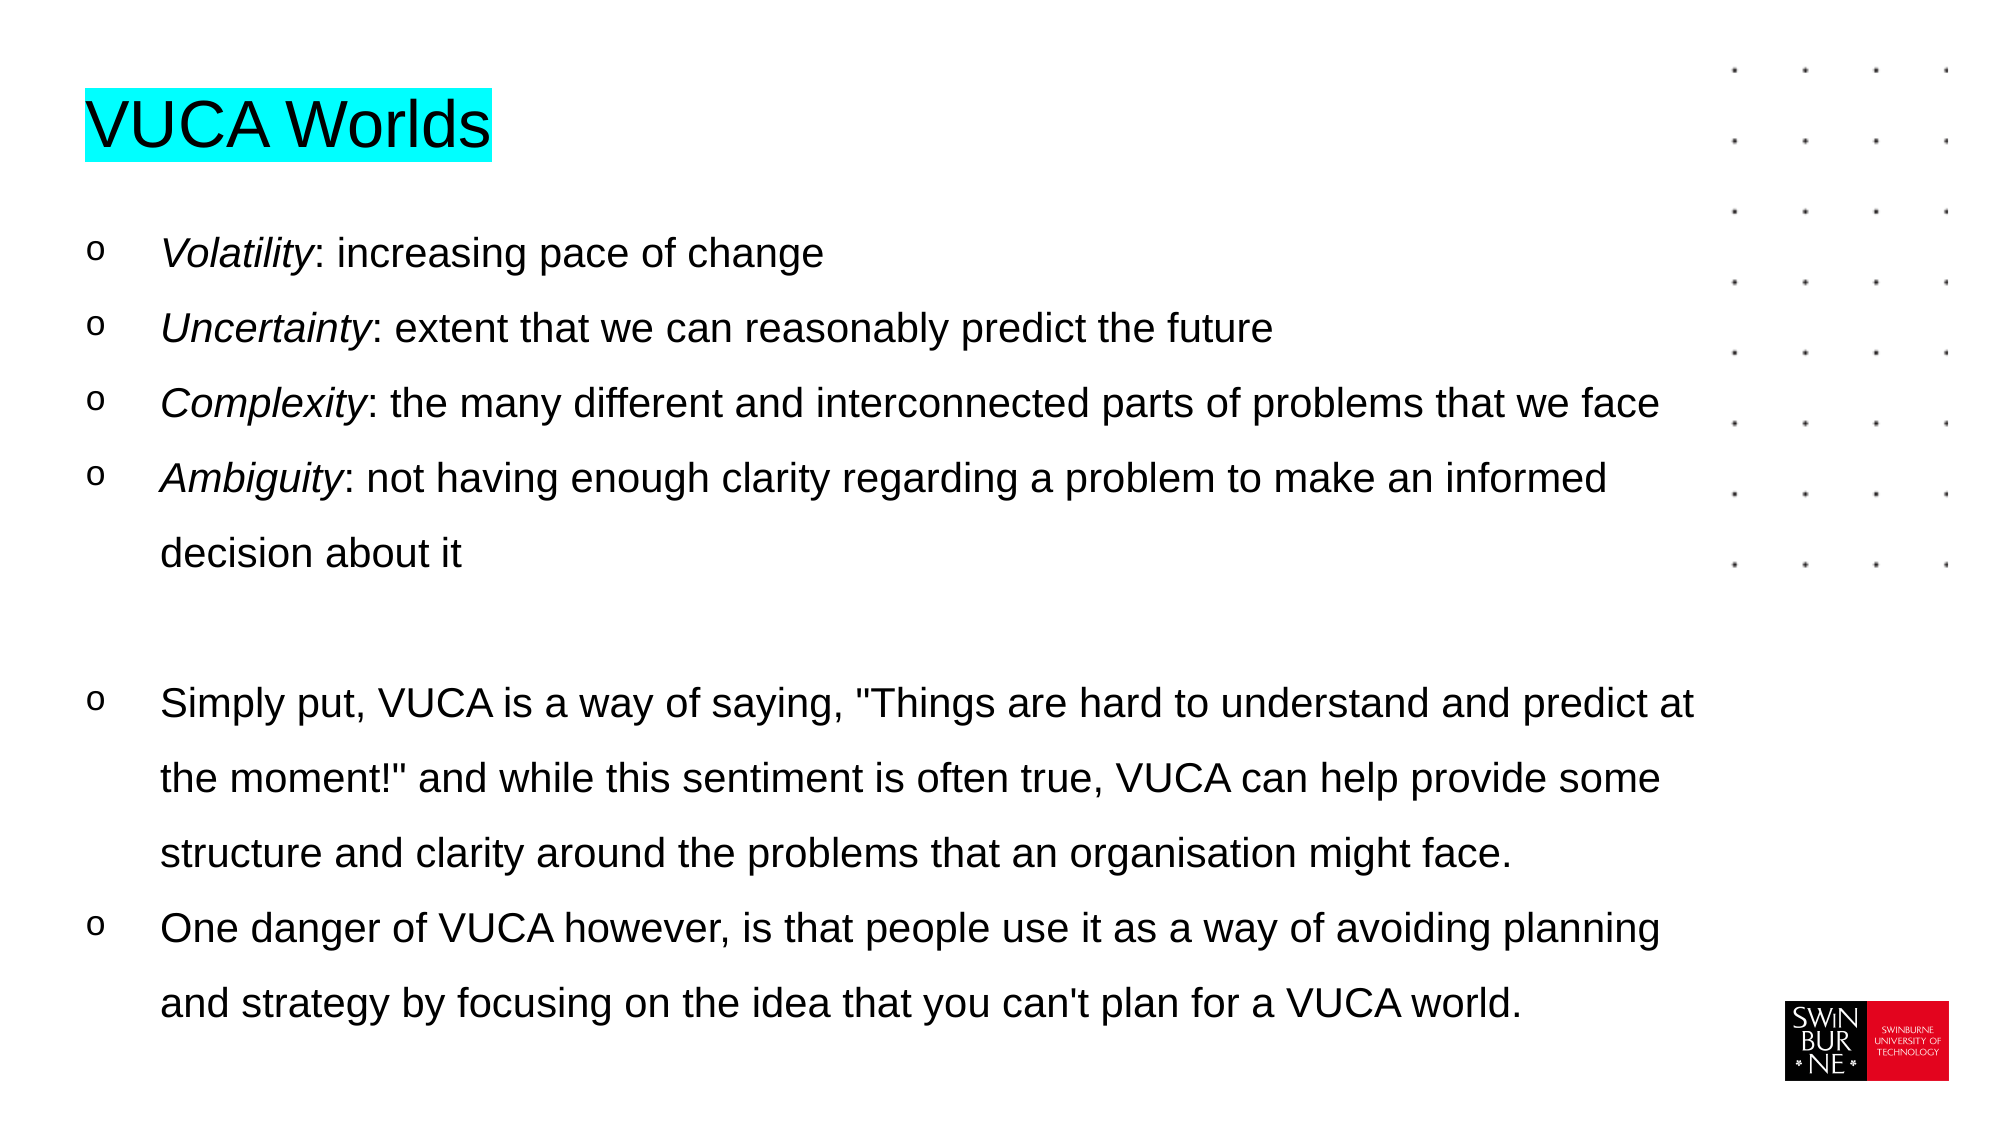

# VUCA Worlds
Volatility: increasing pace of change
Uncertainty: extent that we can reasonably predict the future
Complexity: the many different and interconnected parts of problems that we face
Ambiguity: not having enough clarity regarding a problem to make an informed decision about it

Simply put, VUCA is a way of saying, "Things are hard to understand and predict at the moment!" and while this sentiment is often true, VUCA can help provide some structure and clarity around the problems that an organisation might face.
One danger of VUCA however, is that people use it as a way of avoiding planning and strategy by focusing on the idea that you can't plan for a VUCA world.